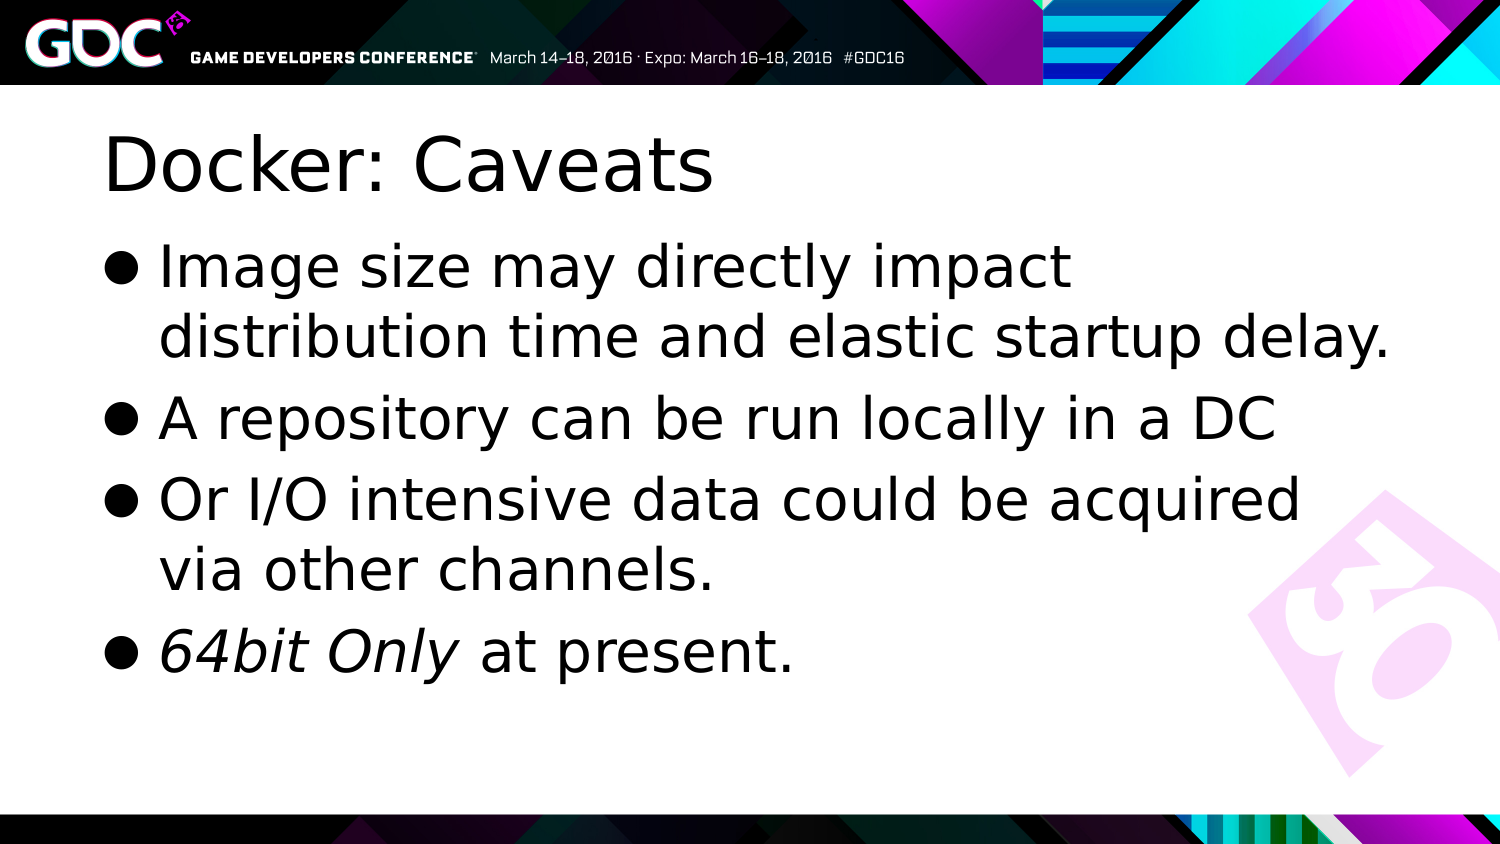

# Docker: Caveats
Image size may directly impact distribution time and elastic startup delay.
A repository can be run locally in a DC
Or I/O intensive data could be acquired via other channels.
64bit Only at present.